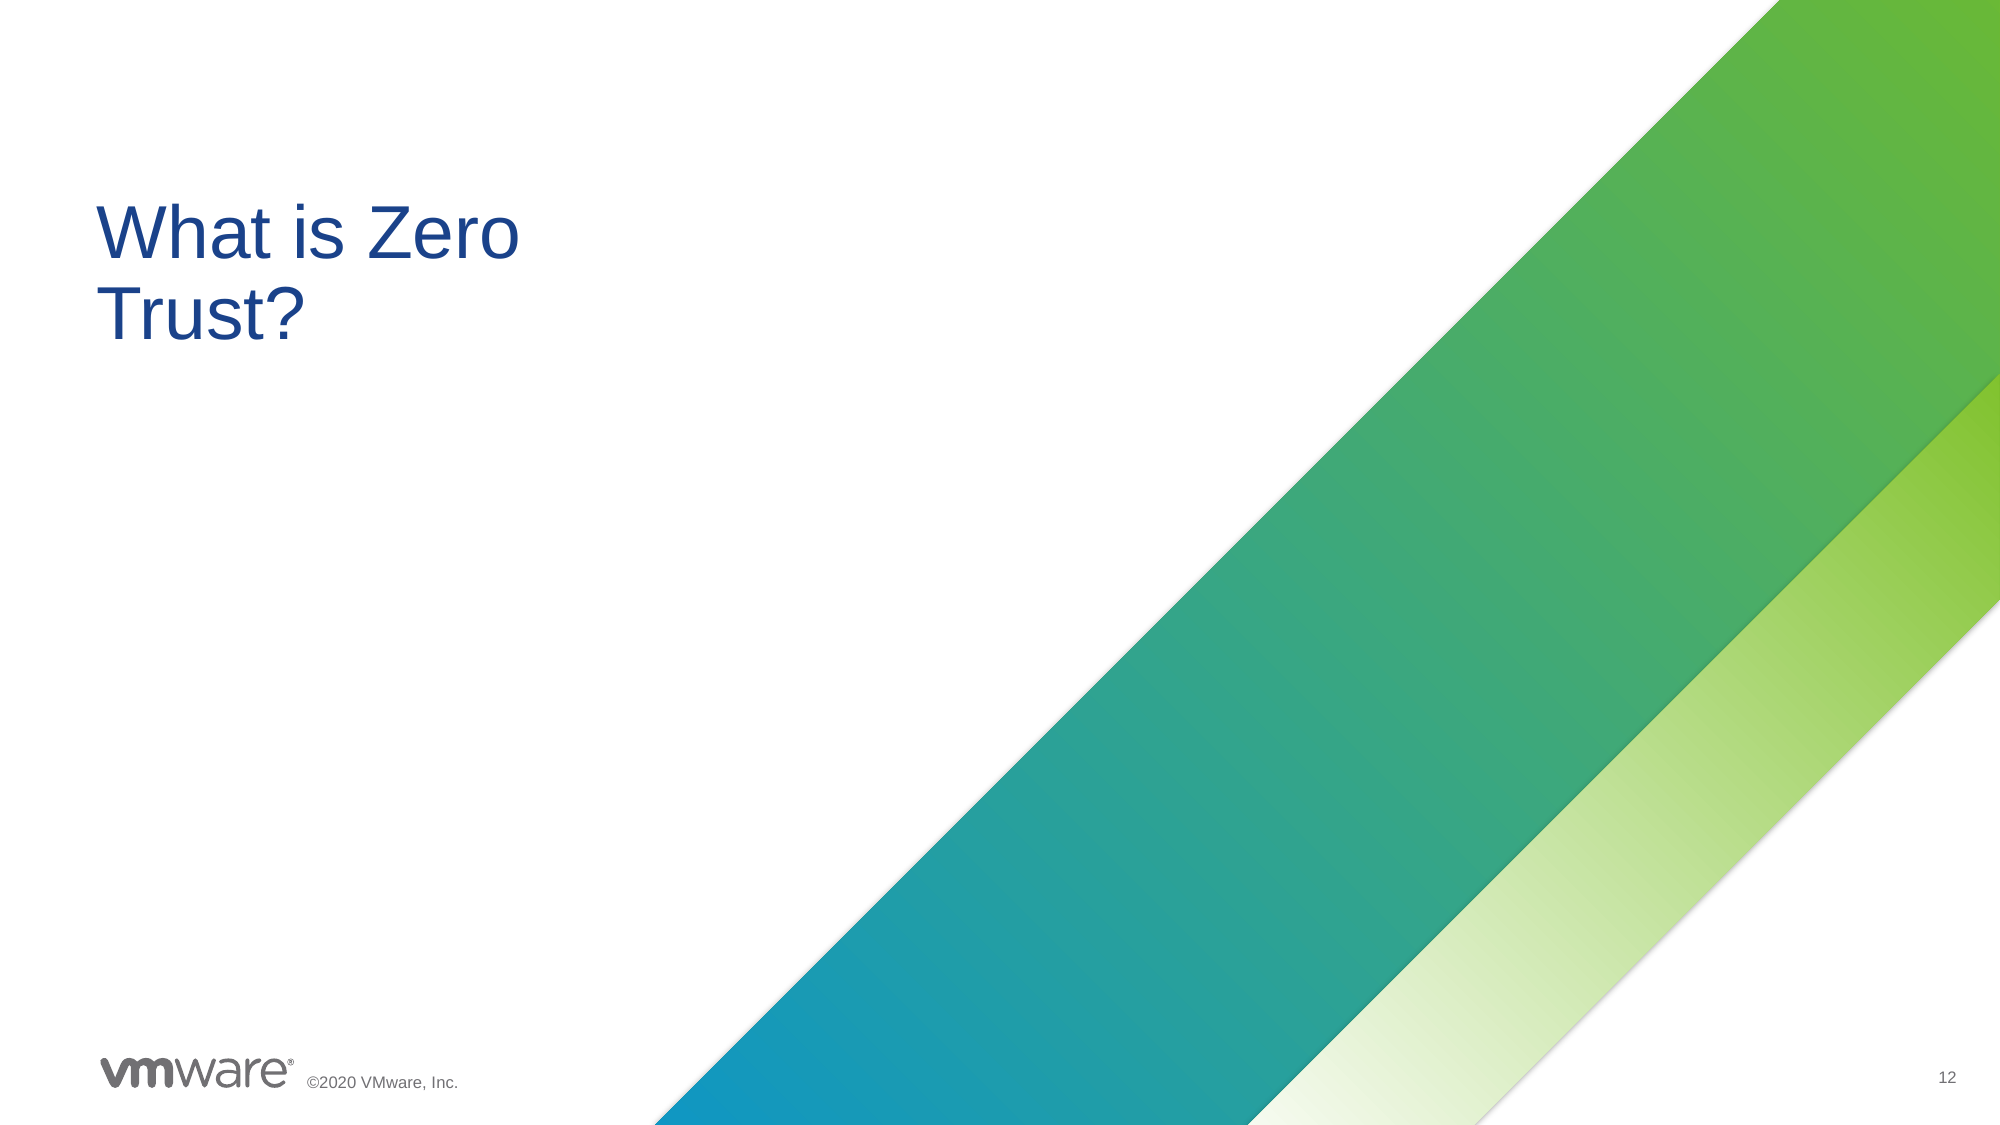

# What is Zero Trust?

CONFIDENTIAL
12